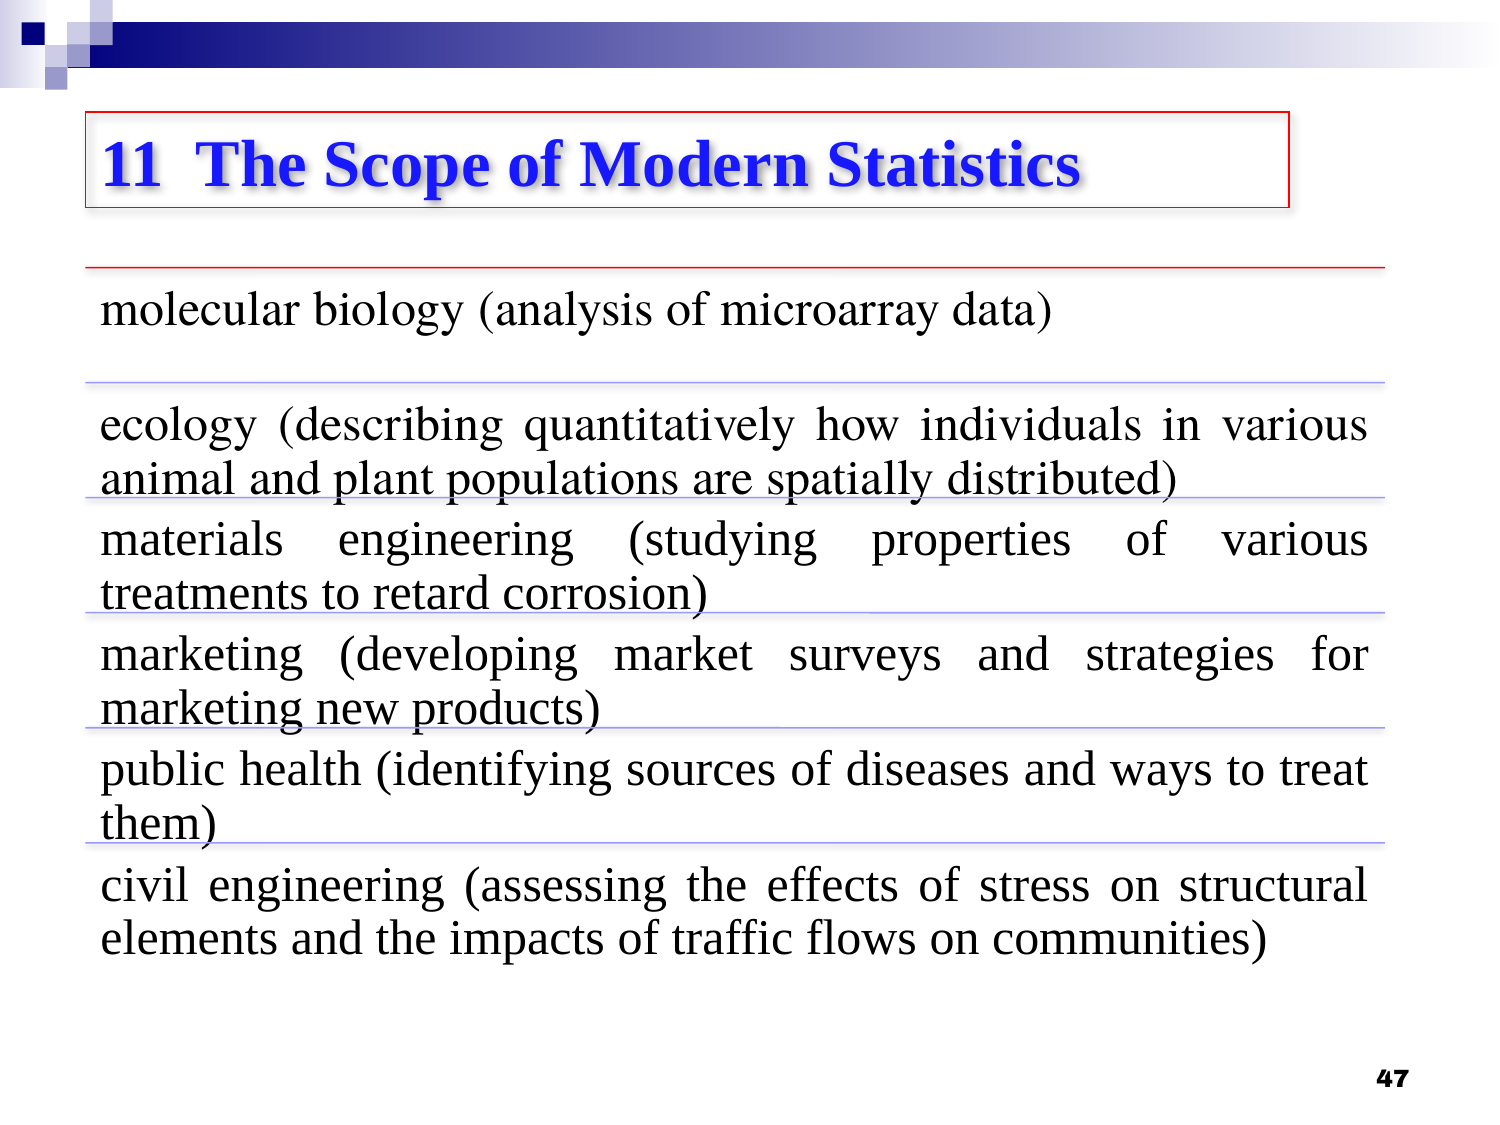

# 11  The Scope of Modern Statistics
molecular biology (analysis of microarray data)
ecology (describing quantitatively how individuals in various animal and plant populations are spatially distributed)
materials engineering (studying properties of various treatments to retard corrosion)
marketing (developing market surveys and strategies for marketing new products)
public health (identifying sources of diseases and ways to treat them)
civil engineering (assessing the effects of stress on structural elements and the impacts of traffic flows on communities)
47